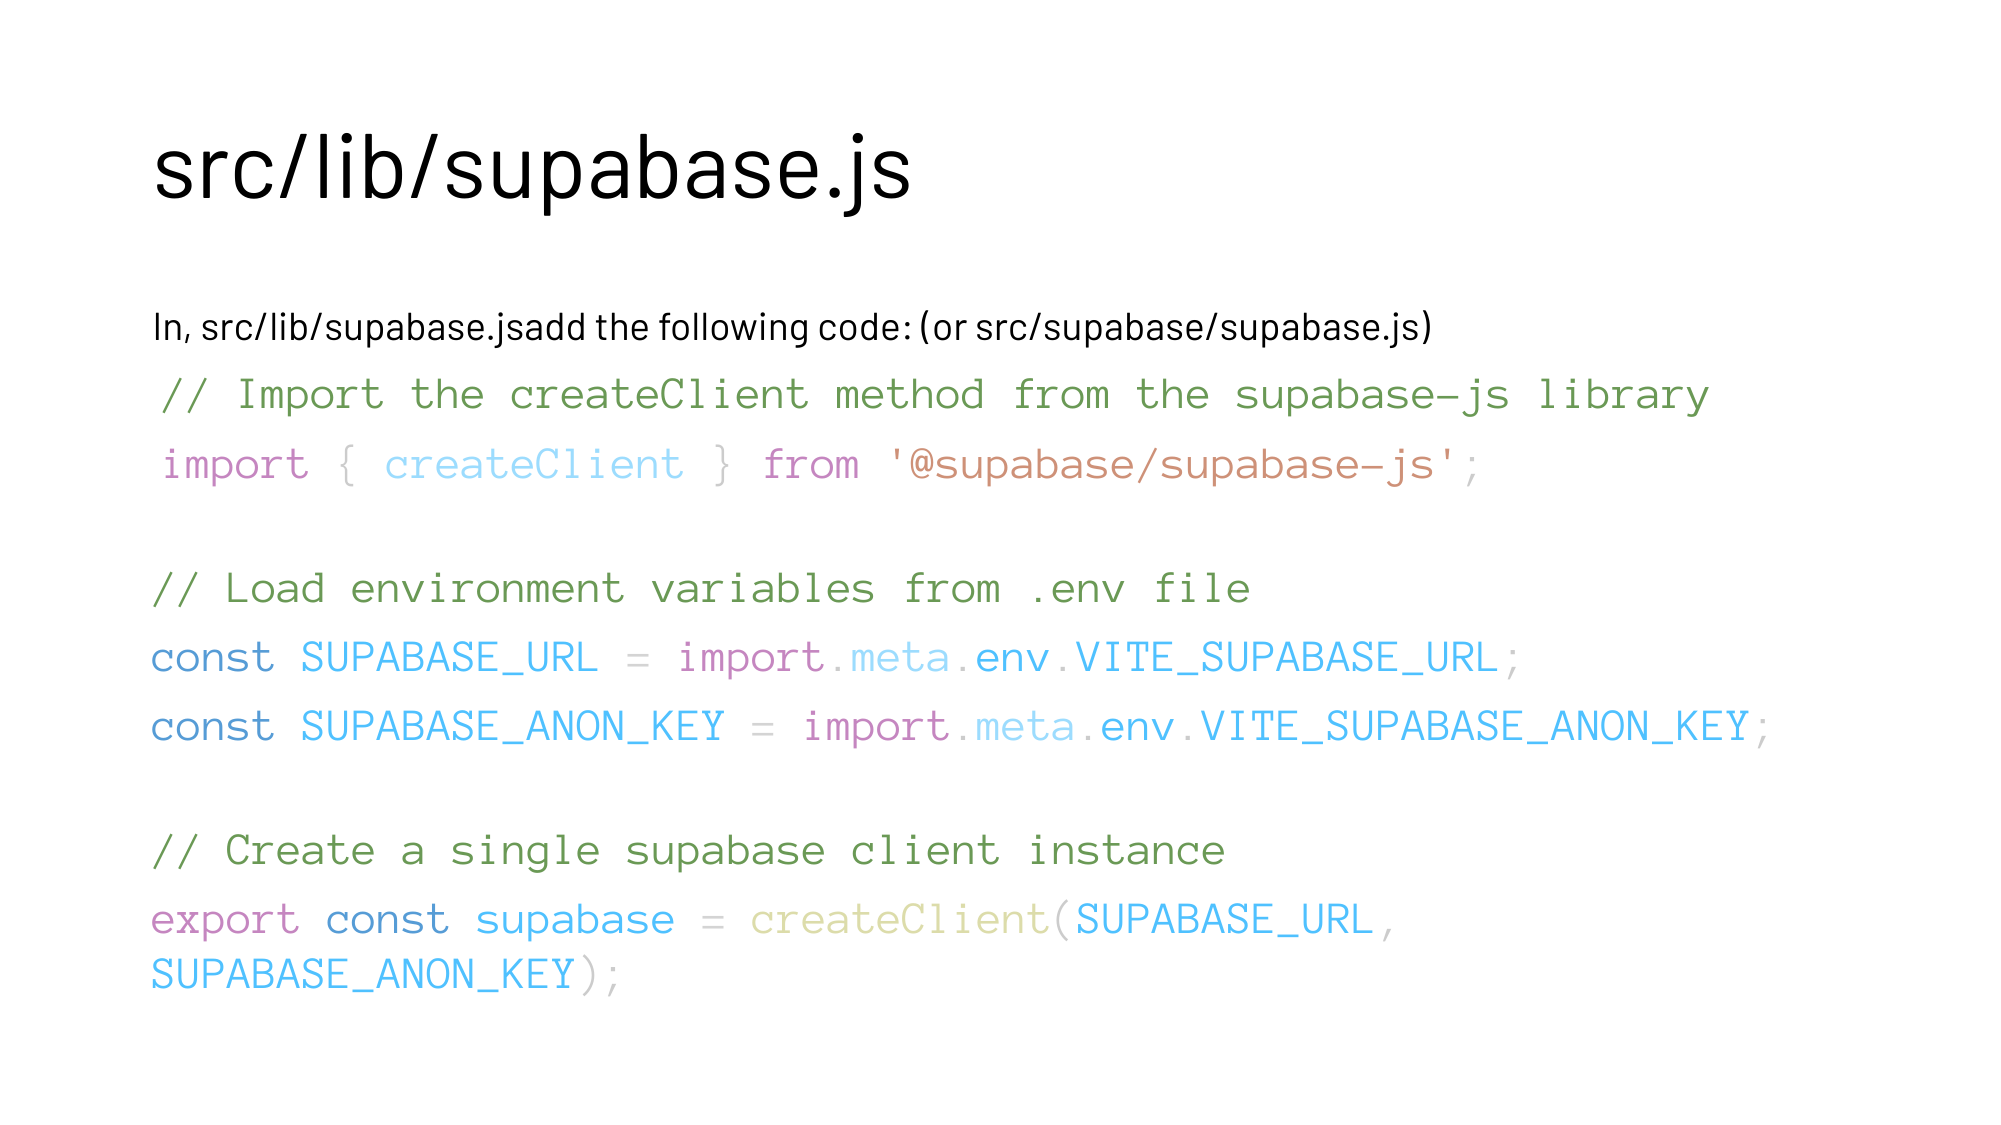

# src/lib/supabase.js
In, src/lib/supabase.jsadd the following code: (or src/supabase/supabase.js)
 // Import the createClient method from the supabase-js library
 import { createClient } from '@supabase/supabase-js';
// Load environment variables from .env file
const SUPABASE_URL = import.meta.env.VITE_SUPABASE_URL;
const SUPABASE_ANON_KEY = import.meta.env.VITE_SUPABASE_ANON_KEY;
// Create a single supabase client instance
export const supabase = createClient(SUPABASE_URL, SUPABASE_ANON_KEY);